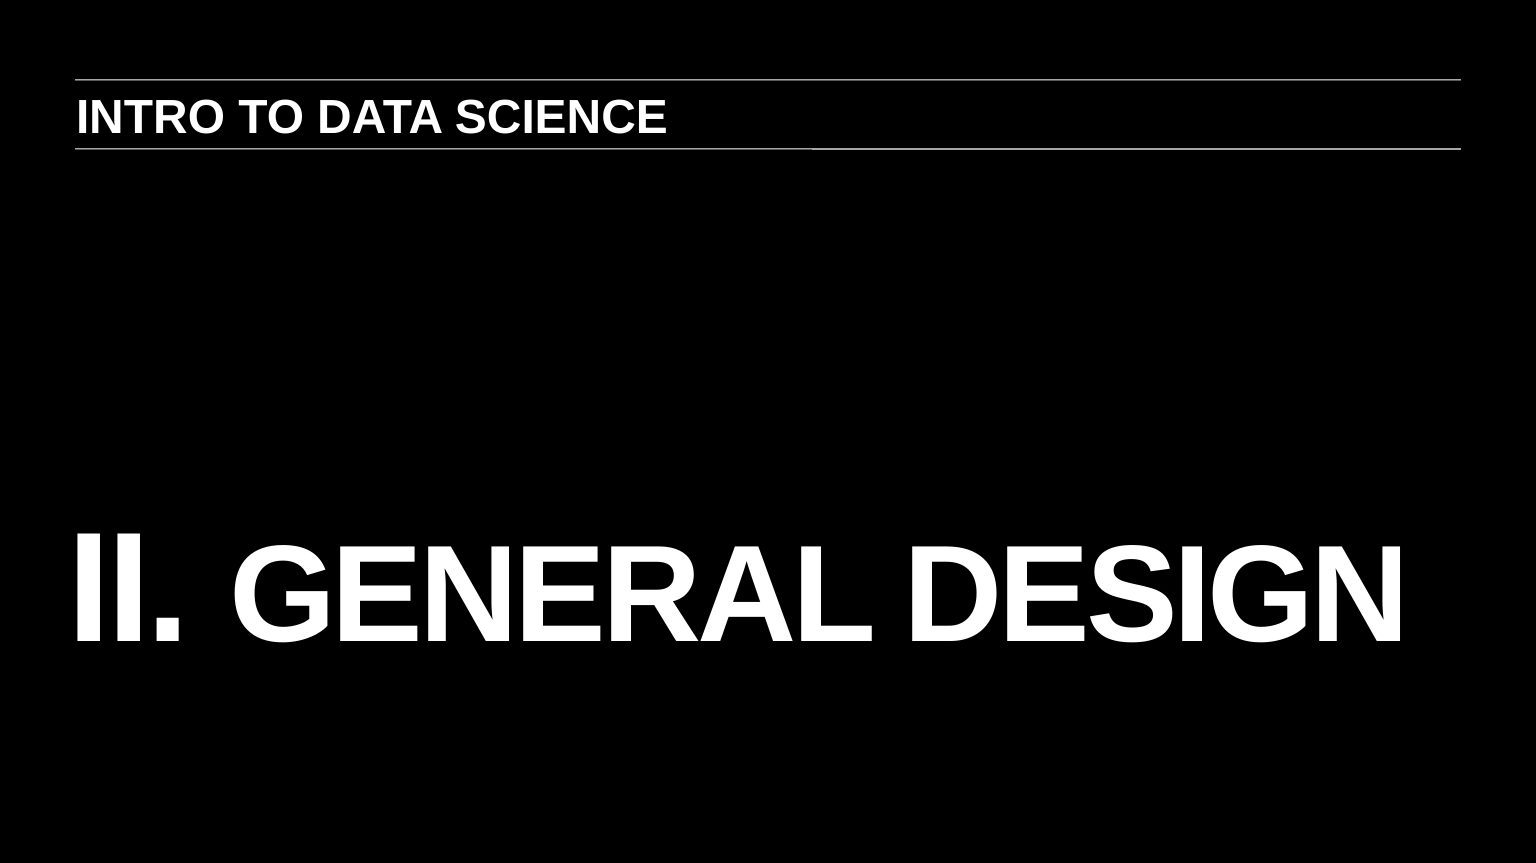

INTRO TO DATA SCIENCE
# II. General Design